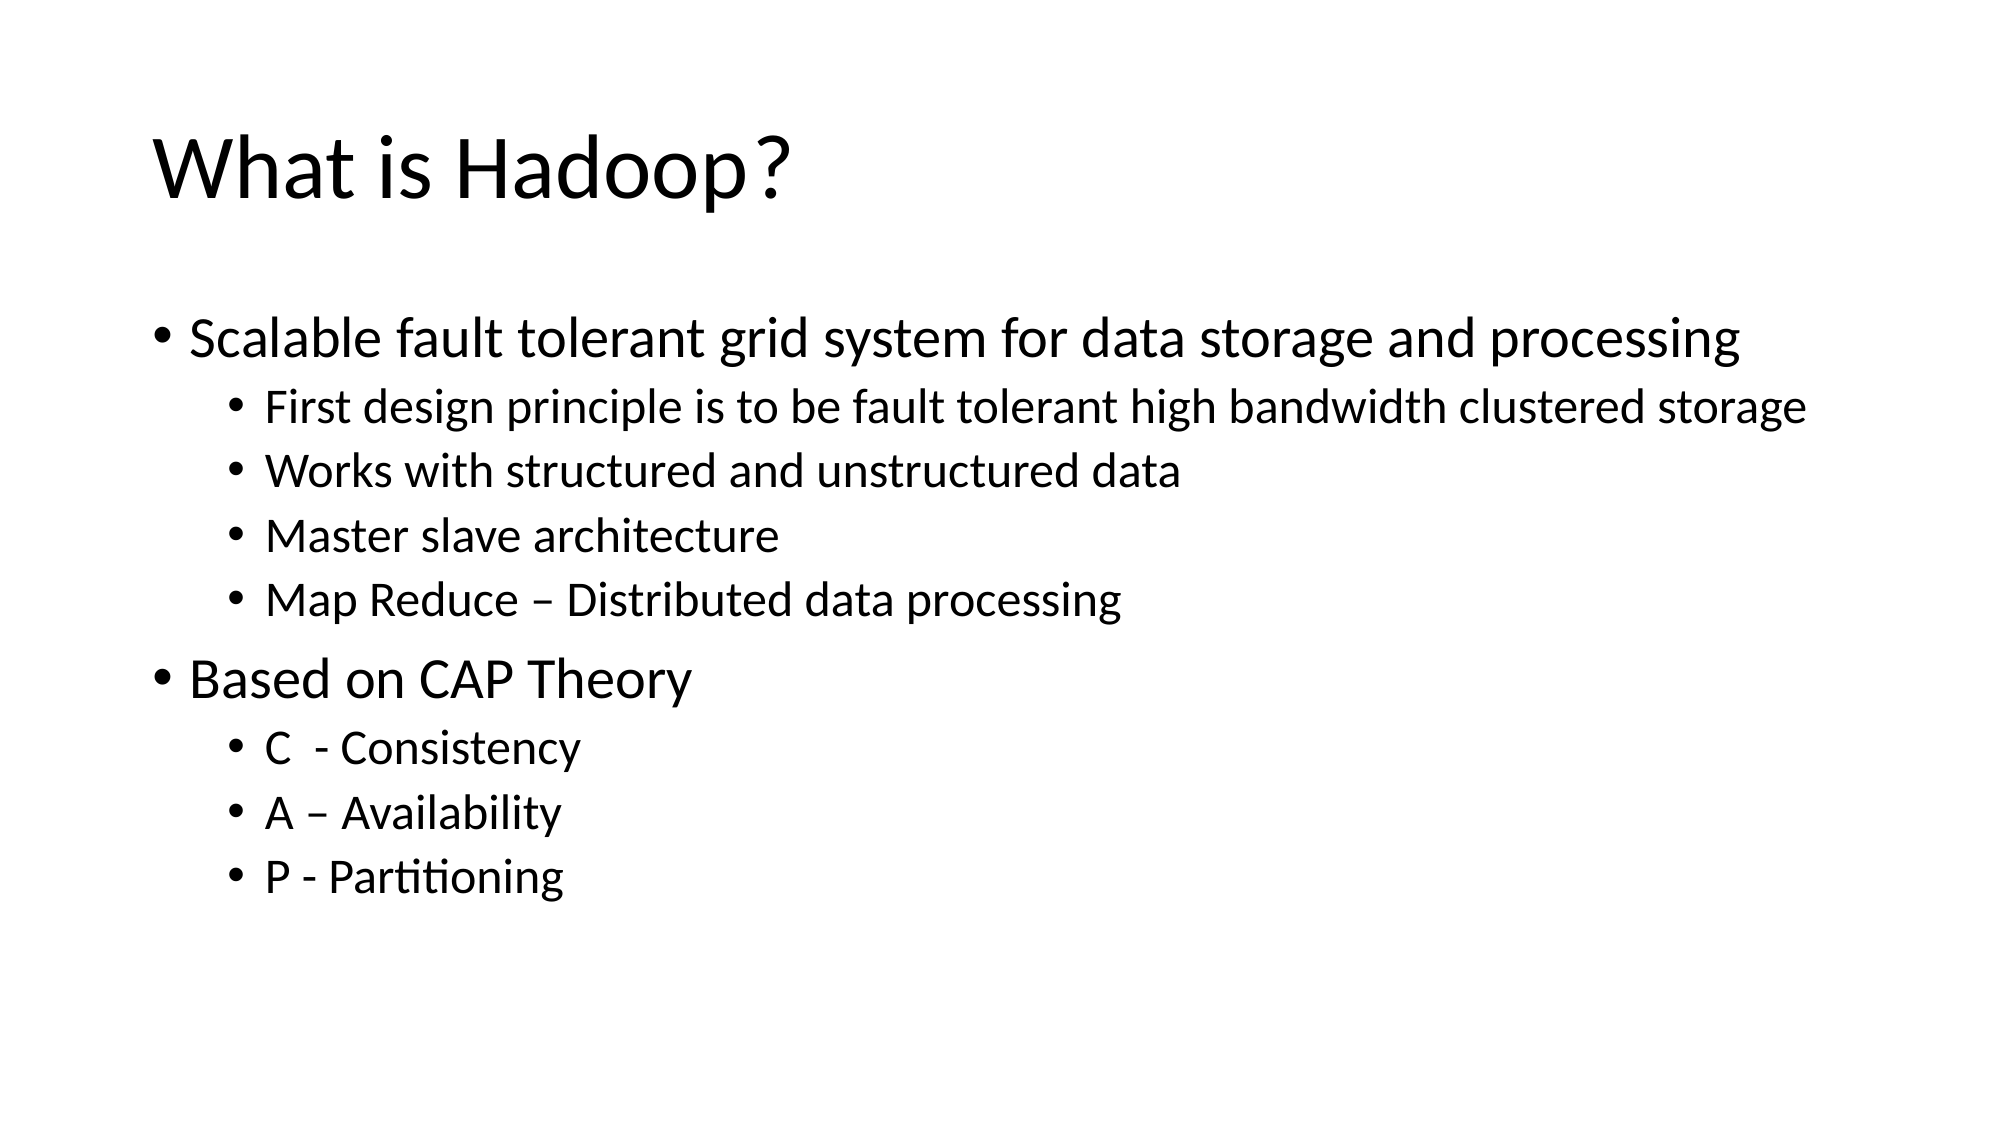

# What is Hadoop	?
Scalable fault tolerant grid system for data storage and processing
First design principle is to be fault tolerant high bandwidth clustered storage
Works with structured and unstructured data
Master slave architecture
Map Reduce – Distributed data processing
Based on CAP Theory
C  - Consistency
A – Availability
P - Partitioning